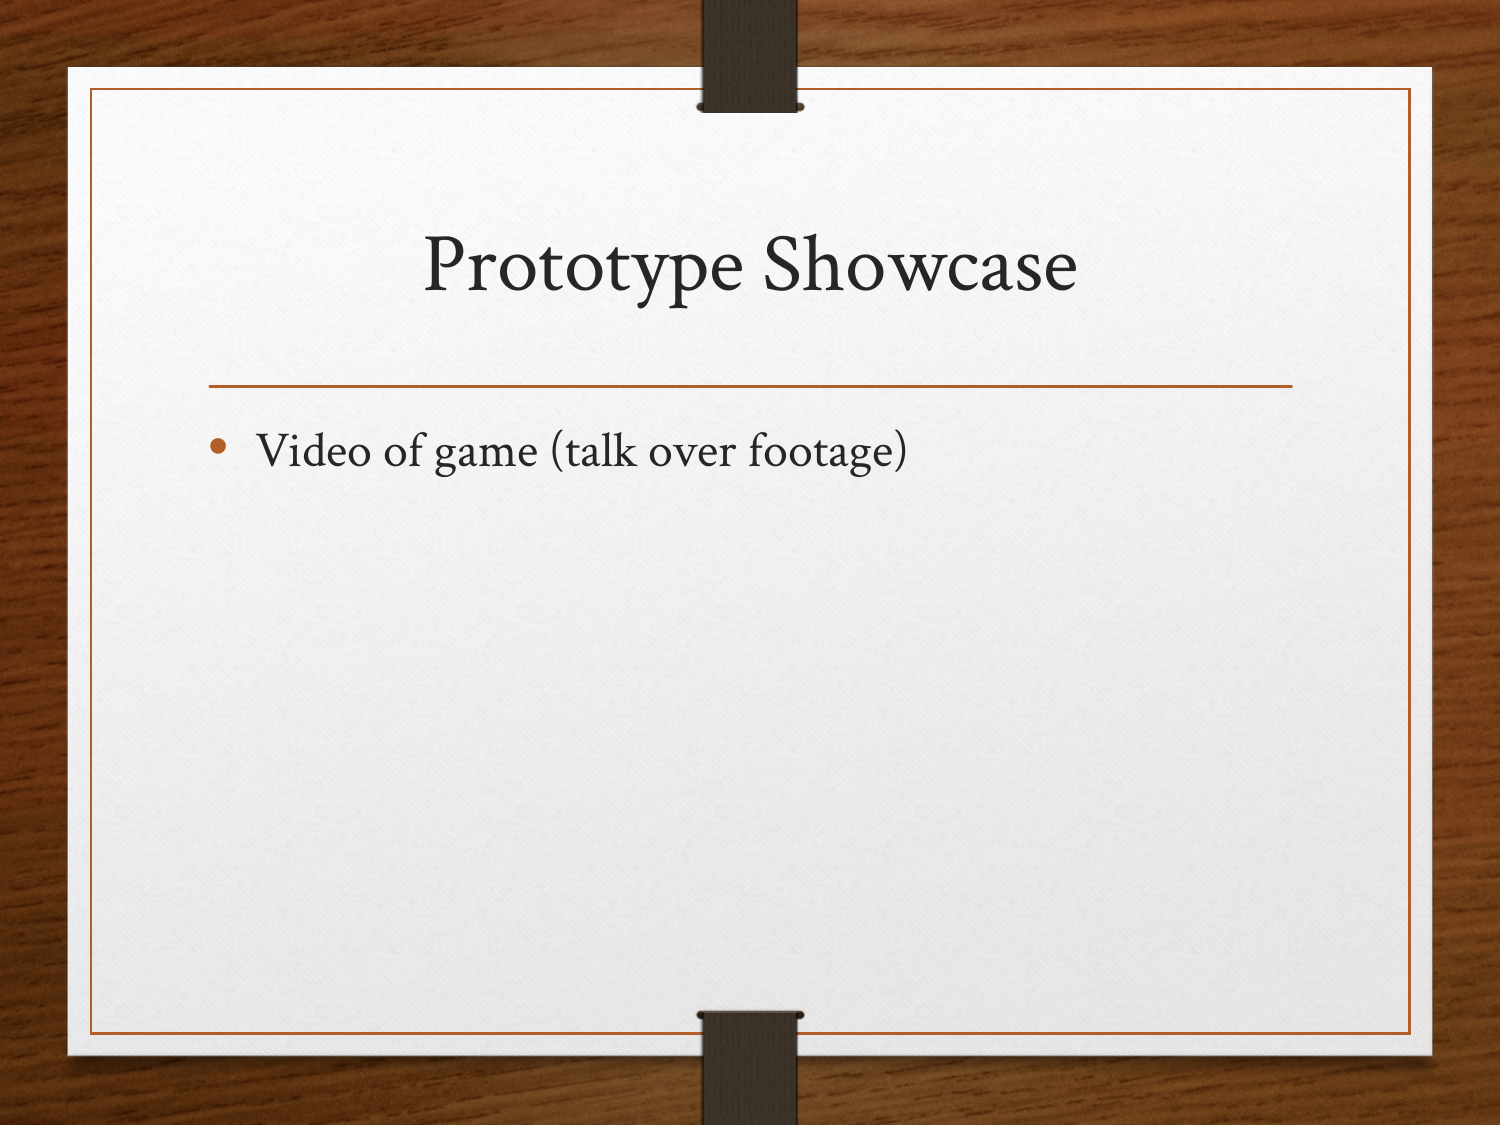

# Prototype Showcase
Video of game (talk over footage)